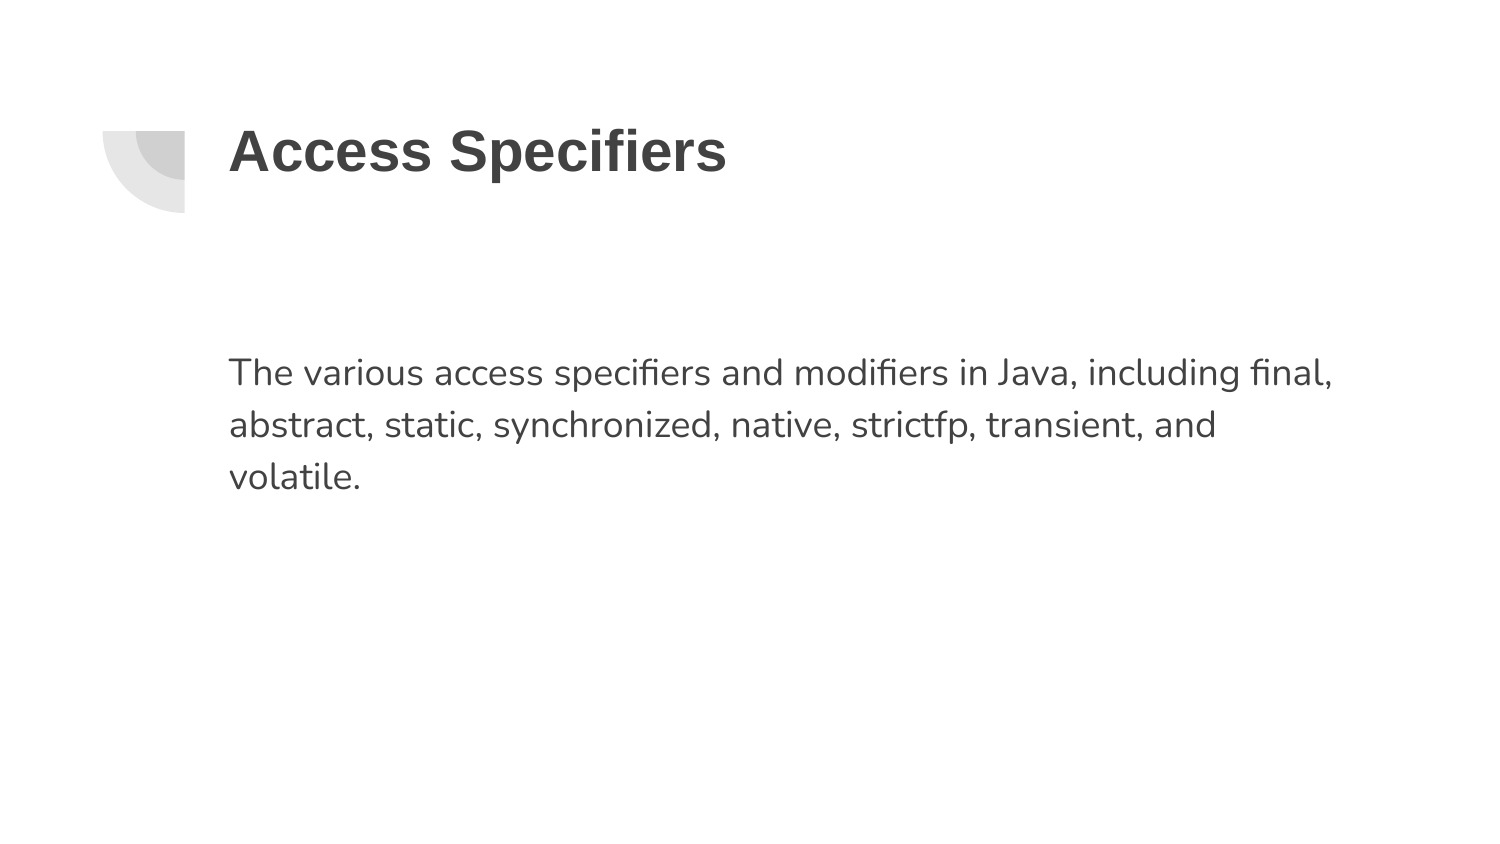

# Access Specifiers
The various access specifiers and modifiers in Java, including final, abstract, static, synchronized, native, strictfp, transient, and volatile.